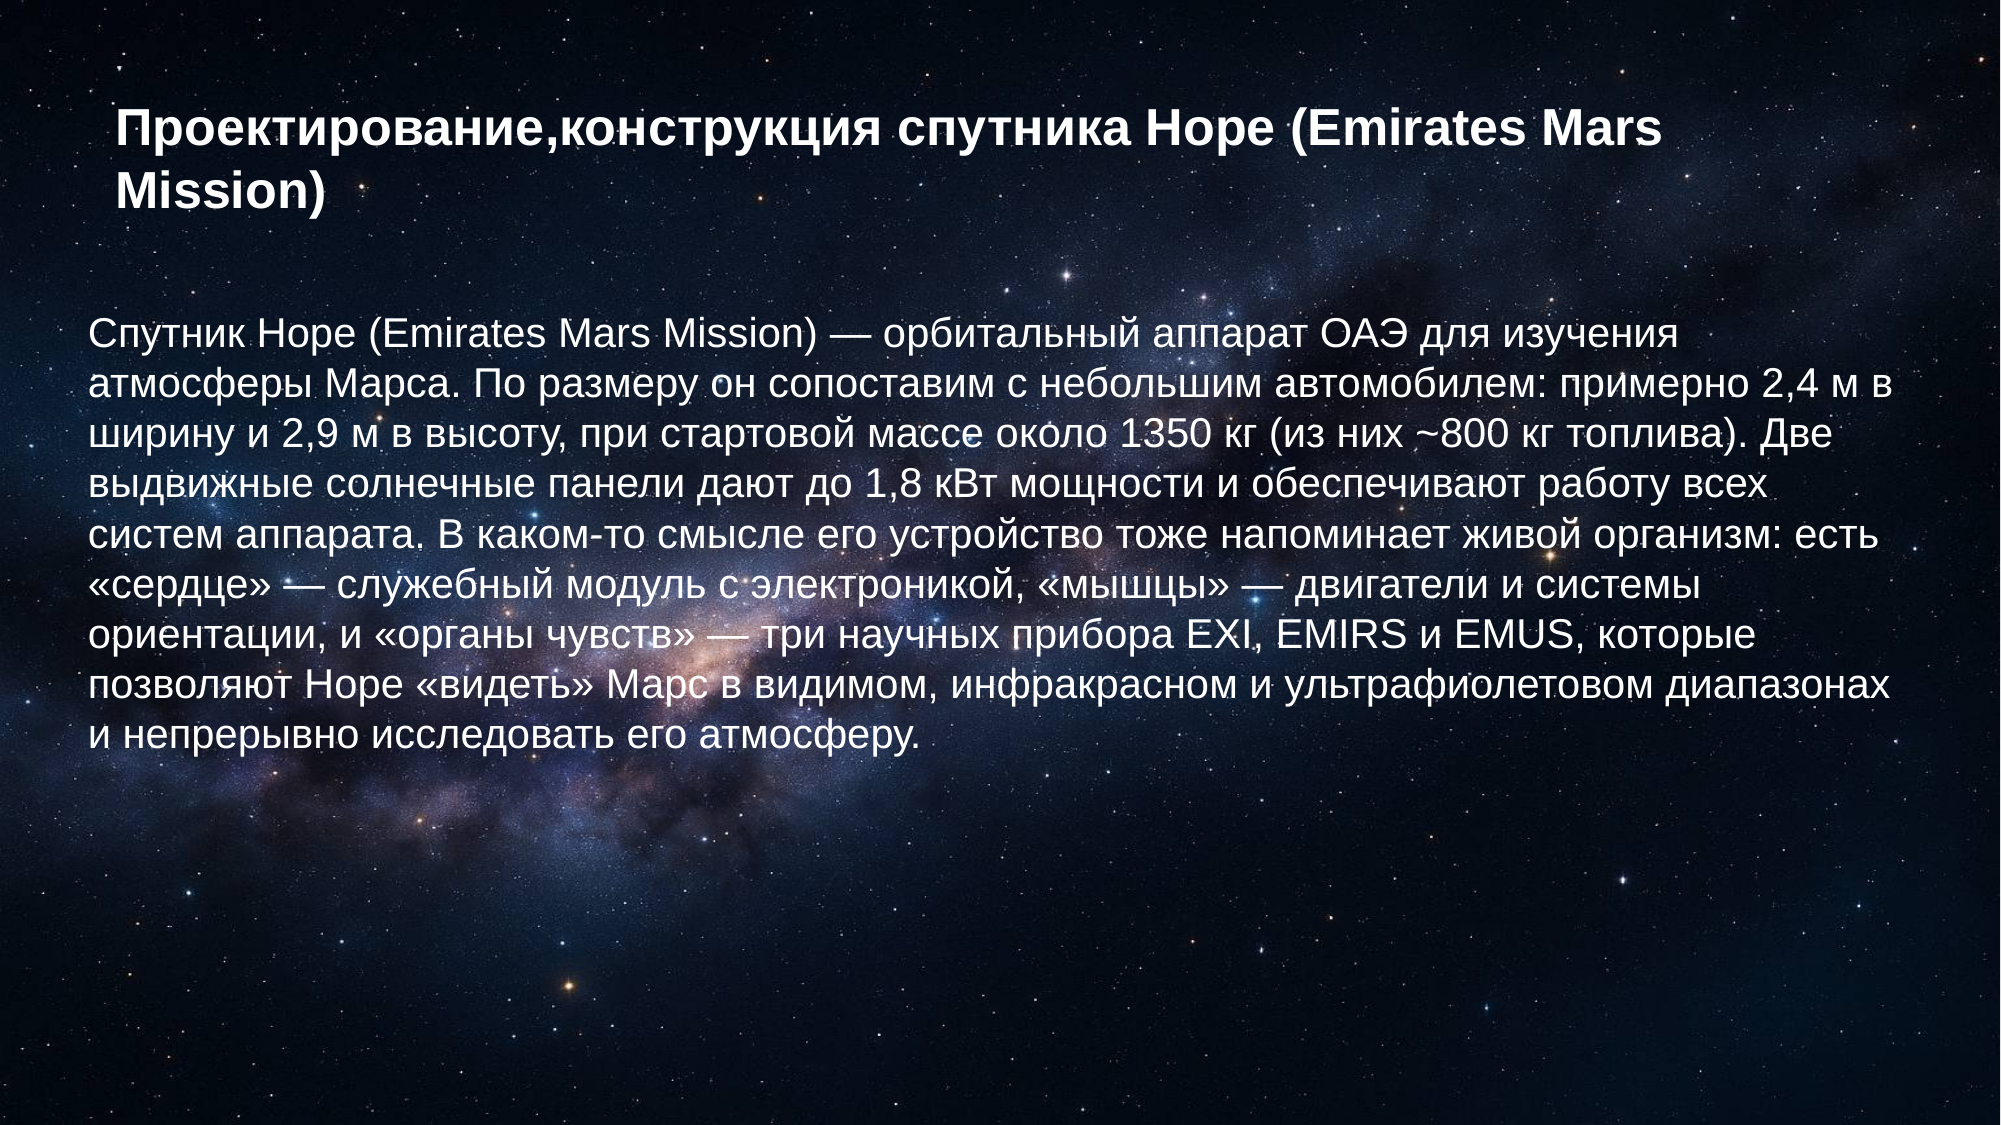

Проектирование,конструкция спутника Hope (Emirates Mars Mission)
Спутник Hope (Emirates Mars Mission) — орбитальный аппарат ОАЭ для изучения атмосферы Марса. По размеру он сопоставим с небольшим автомобилем: примерно 2,4 м в ширину и 2,9 м в высоту, при стартовой массе около 1350 кг (из них ~800 кг топлива). Две выдвижные солнечные панели дают до 1,8 кВт мощности и обеспечивают работу всех систем аппарата. В каком-то смысле его устройство тоже напоминает живой организм: есть «сердце» — служебный модуль с электроникой, «мышцы» — двигатели и системы ориентации, и «органы чувств» — три научных прибора EXI, EMIRS и EMUS, которые позволяют Hope «видеть» Марс в видимом, инфракрасном и ультрафиолетовом диапазонах и непрерывно исследовать его атмосферу.